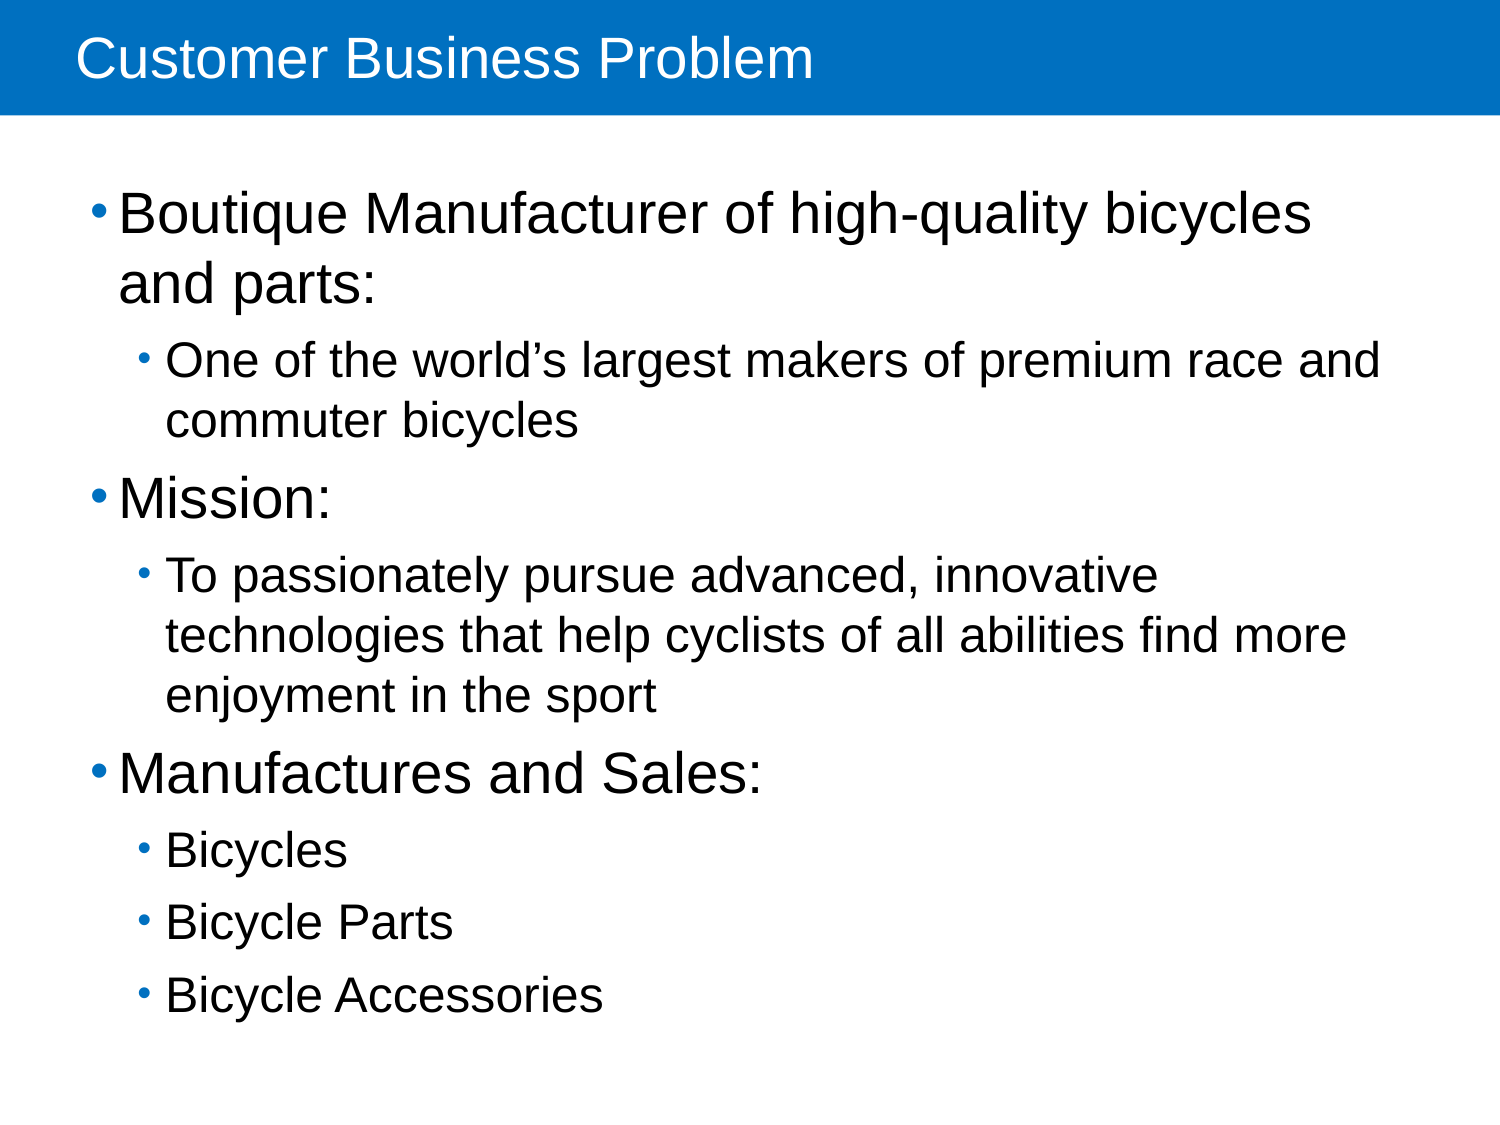

# Customer Business Problem
Boutique Manufacturer of high-quality bicycles and parts:
One of the world’s largest makers of premium race and commuter bicycles
Mission:
To passionately pursue advanced, innovative technologies that help cyclists of all abilities find more enjoyment in the sport
Manufactures and Sales:
Bicycles
Bicycle Parts
Bicycle Accessories